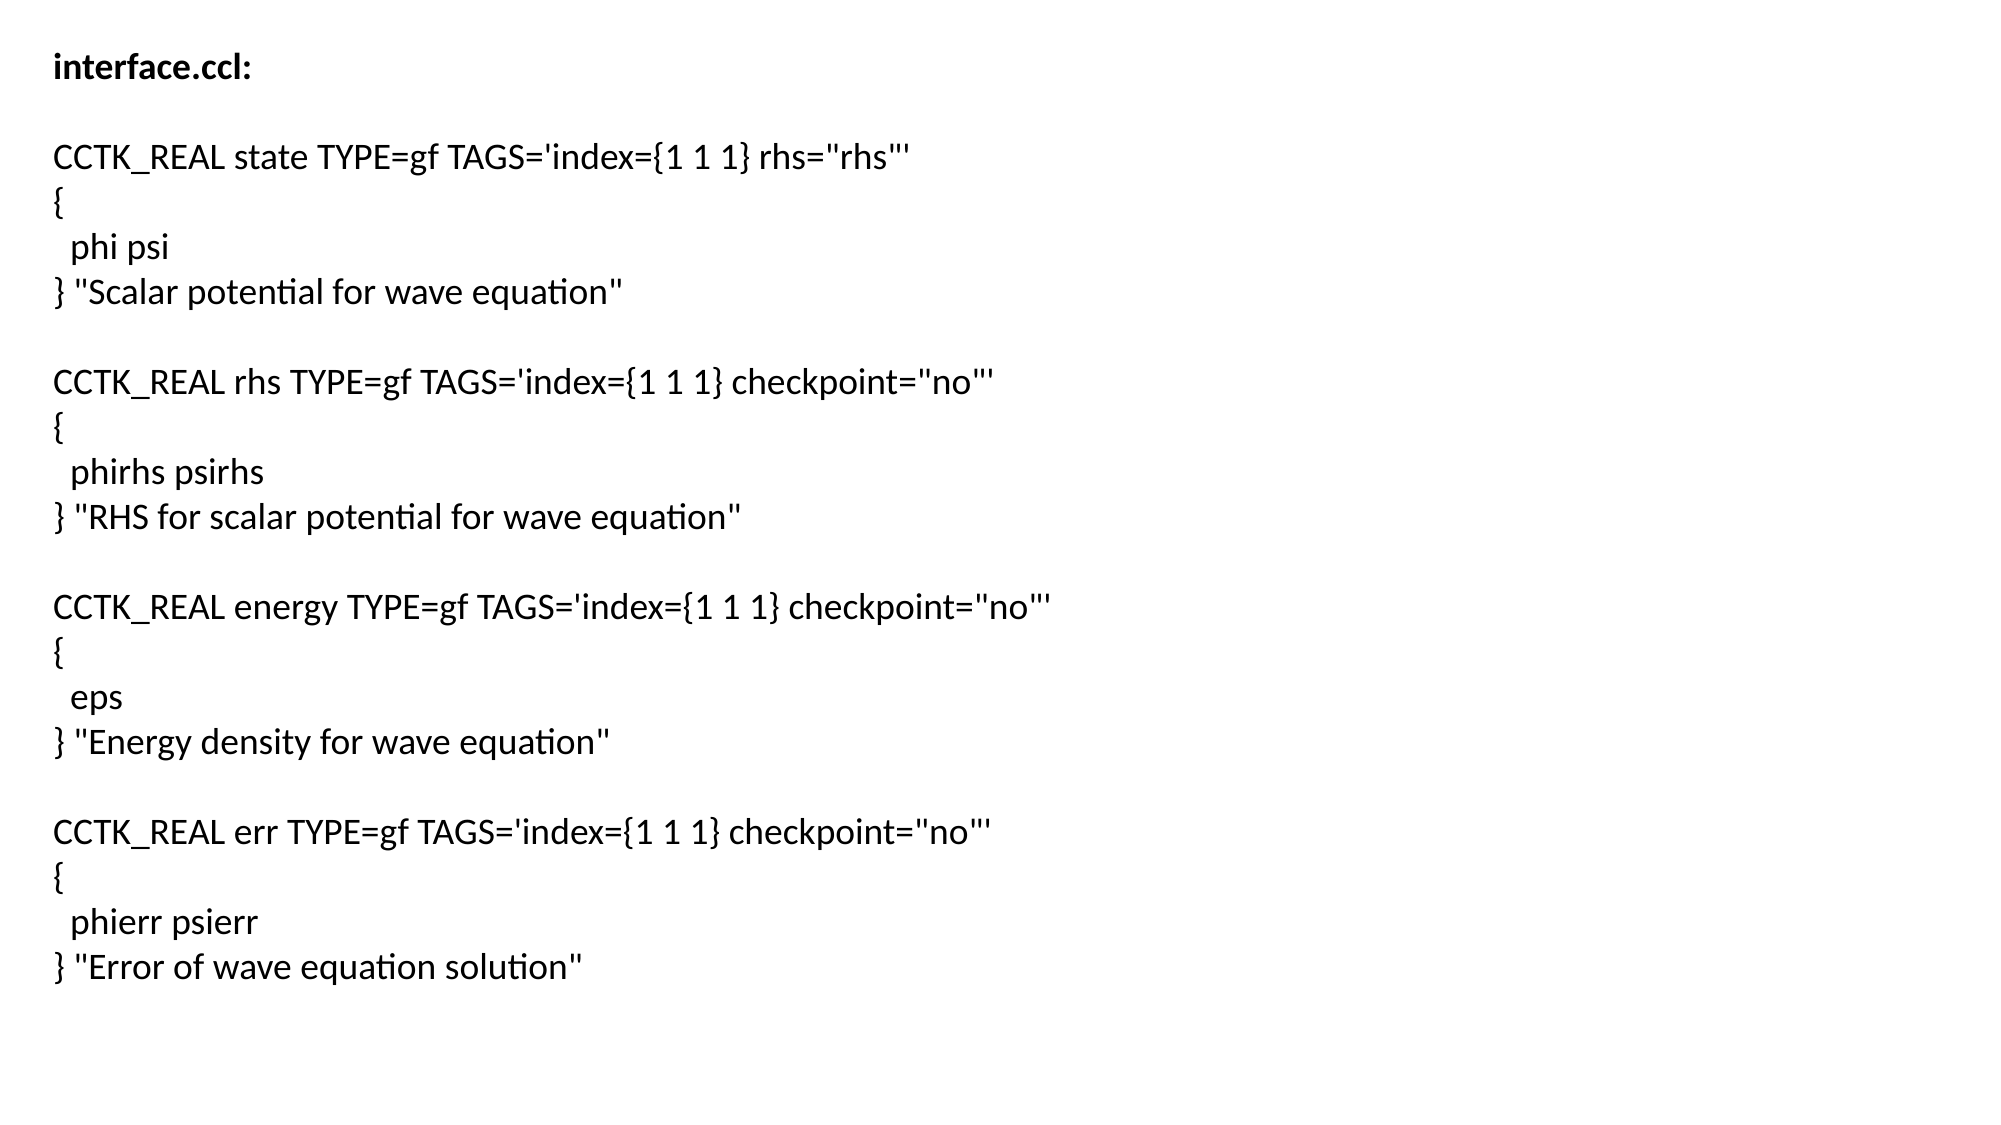

interface.ccl:

CCTK_REAL state TYPE=gf TAGS='index={1 1 1} rhs="rhs"'
{
  phi psi
} "Scalar potential for wave equation"

CCTK_REAL rhs TYPE=gf TAGS='index={1 1 1} checkpoint="no"'
{
  phirhs psirhs
} "RHS for scalar potential for wave equation"

CCTK_REAL energy TYPE=gf TAGS='index={1 1 1} checkpoint="no"'
{
  eps
} "Energy density for wave equation"

CCTK_REAL err TYPE=gf TAGS='index={1 1 1} checkpoint="no"'
{
  phierr psierr
} "Error of wave equation solution"